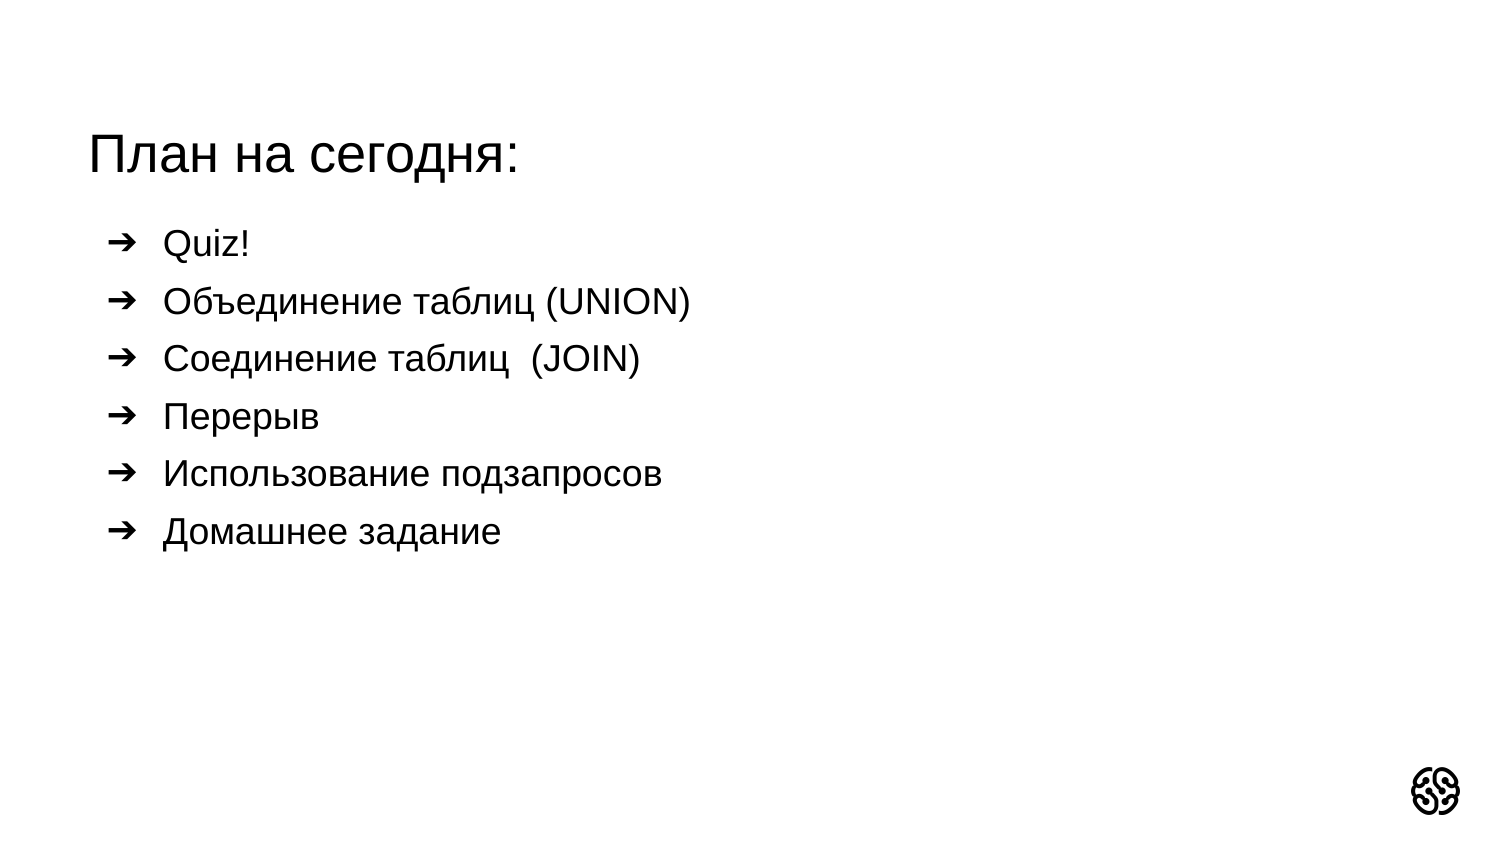

# План на сегодня:
Quiz!
Объединение таблиц (UNION)
Соединение таблиц  (JOIN)
Перерыв
Использование подзапросов
Домашнее задание